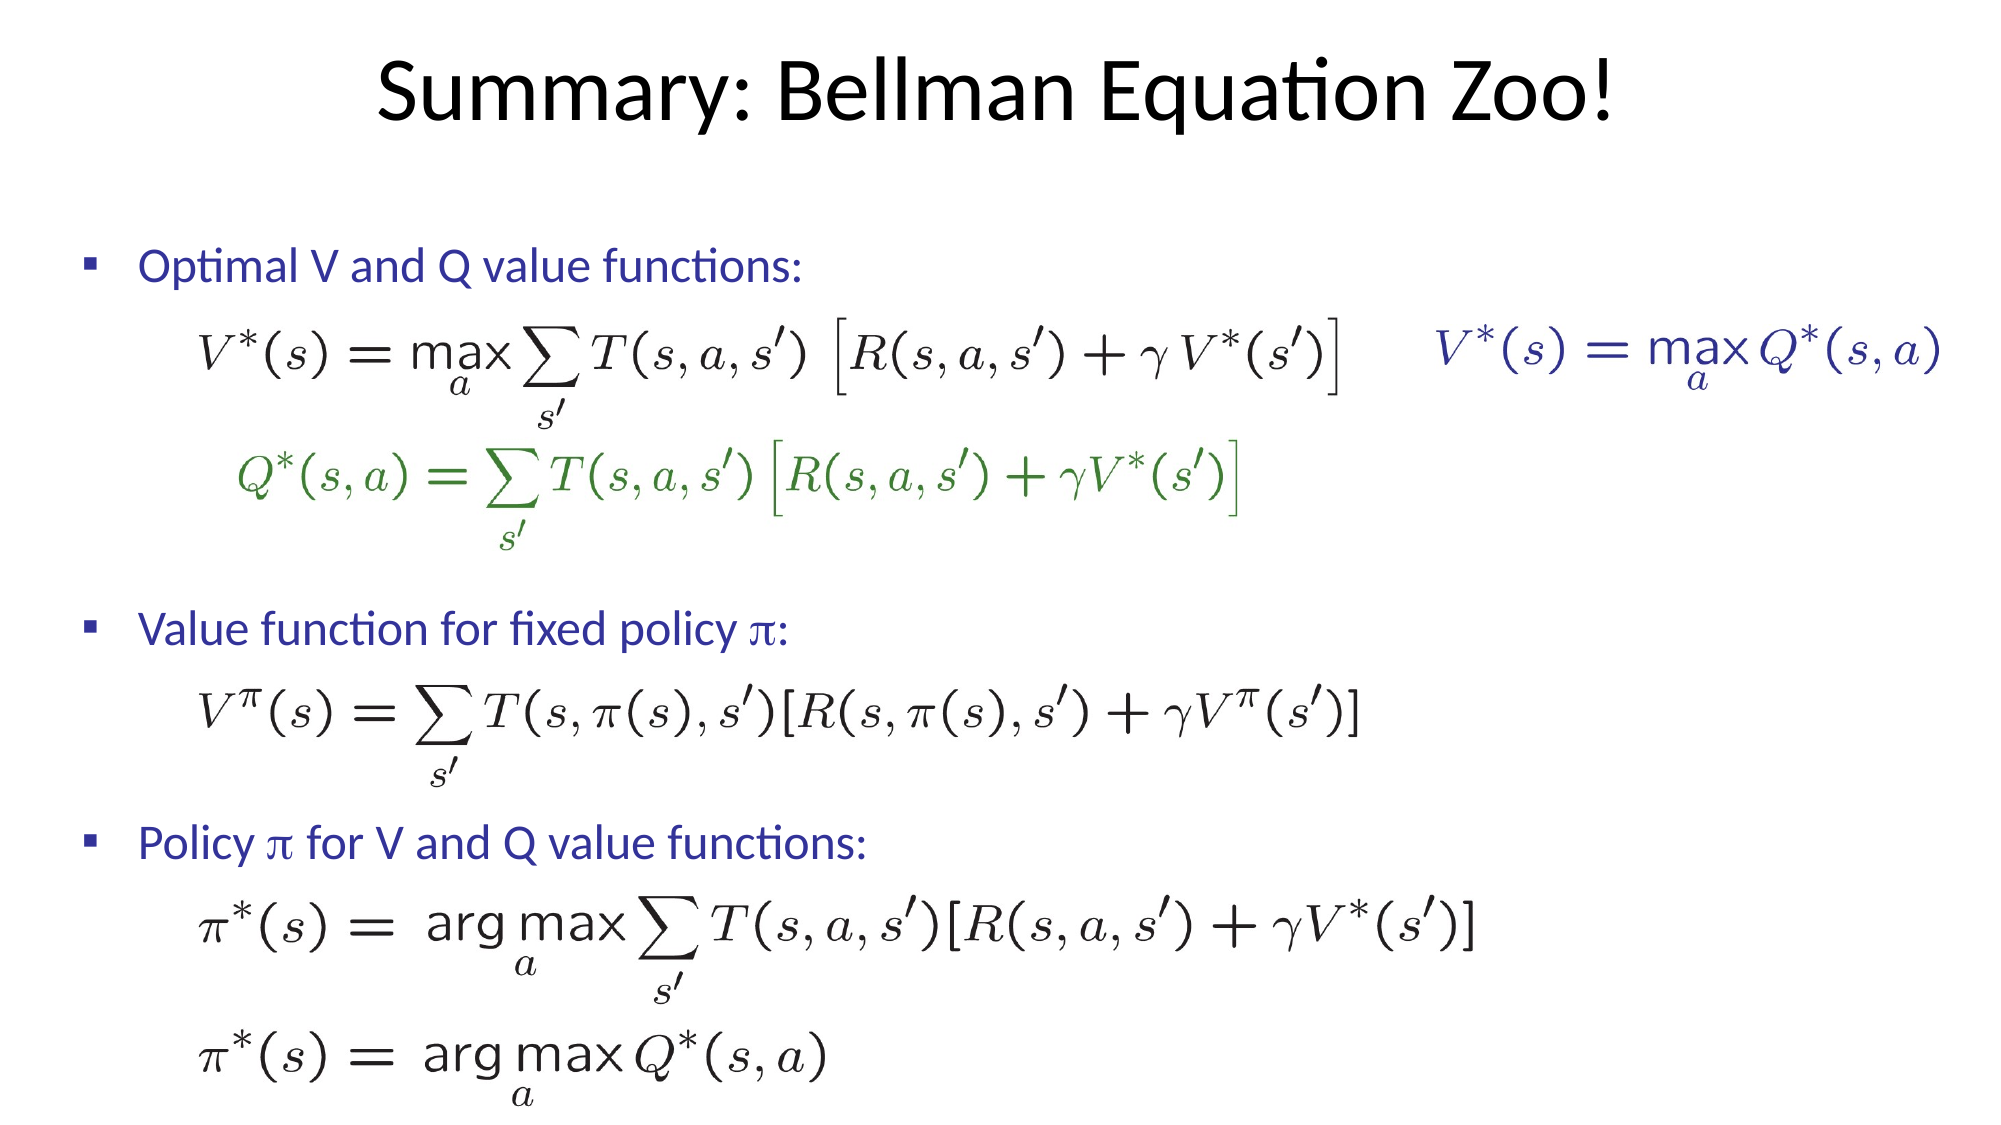

# Summary: Bellman Equation Zoo!
Optimal V and Q value functions:

Value function for fixed policy π:

Policy π for V and Q value functions: